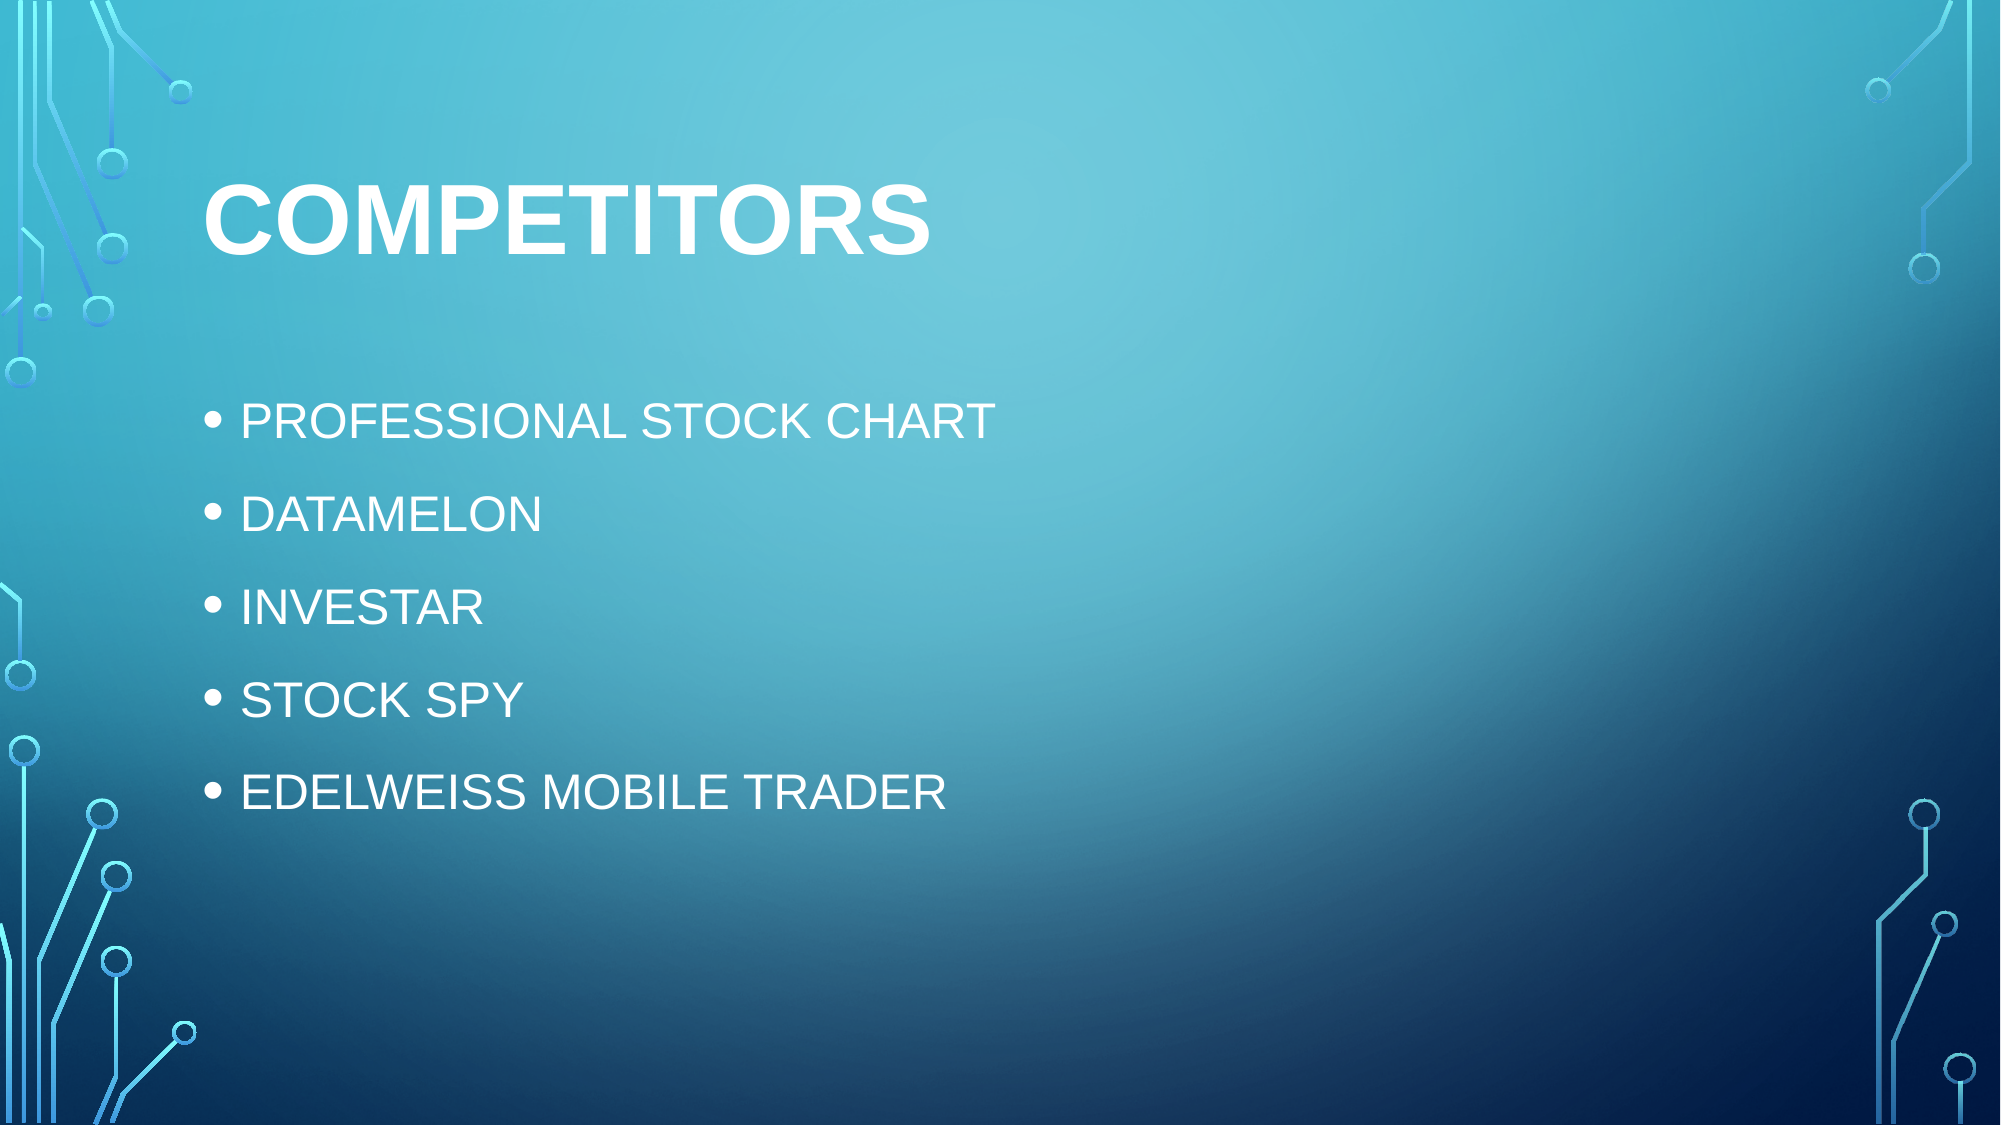

# competitors
PROFESSIONAL STOCK CHART
DATAMELON
INVESTAR
STOCK SPY
EDELWEISS MOBILE TRADER